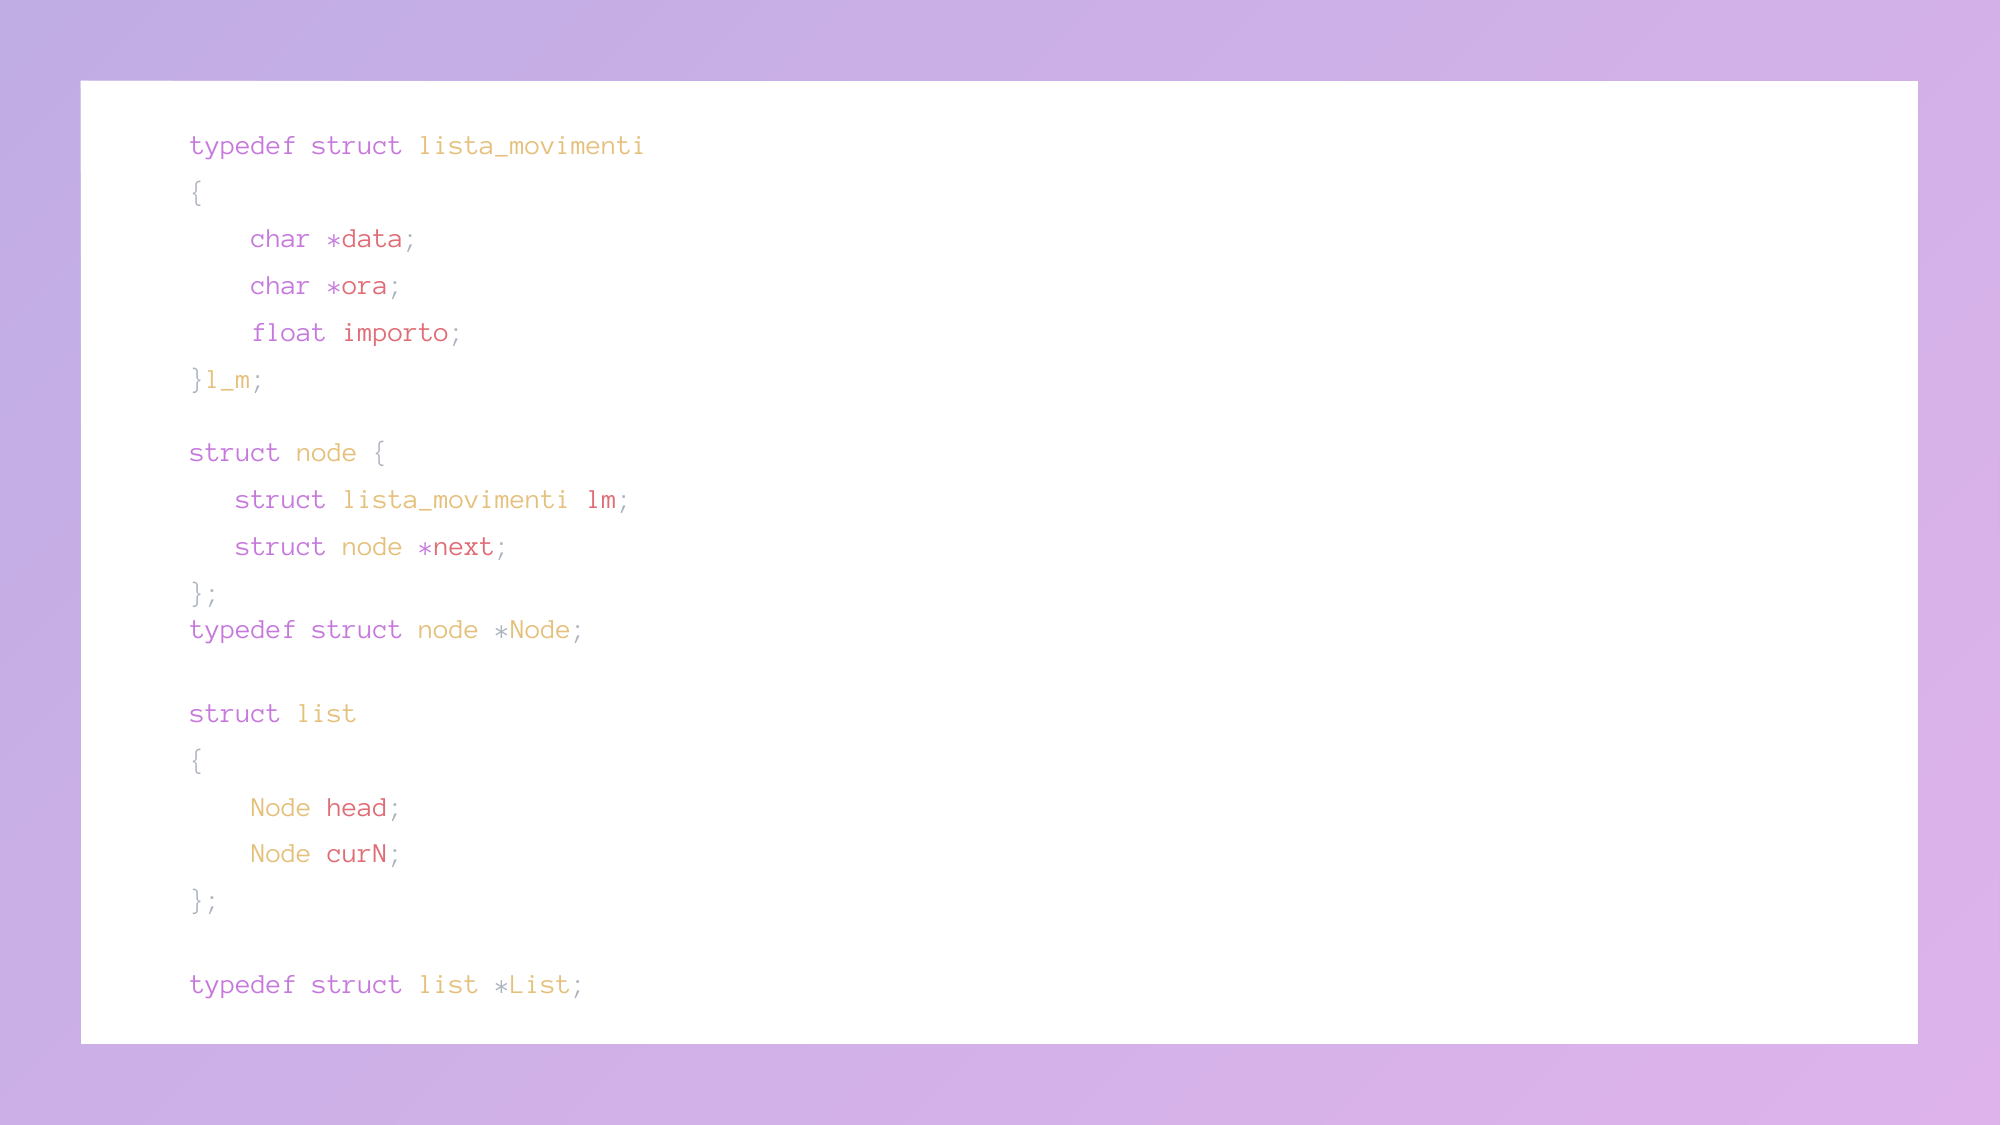

typedef struct lista_movimenti
{
    char *data;
    char *ora;
    float importo;
}l_m;
struct node {
   struct lista_movimenti lm;
   struct node *next;
};
typedef struct node *Node;
struct list
{
    Node head;
    Node curN;
};
typedef struct list *List;